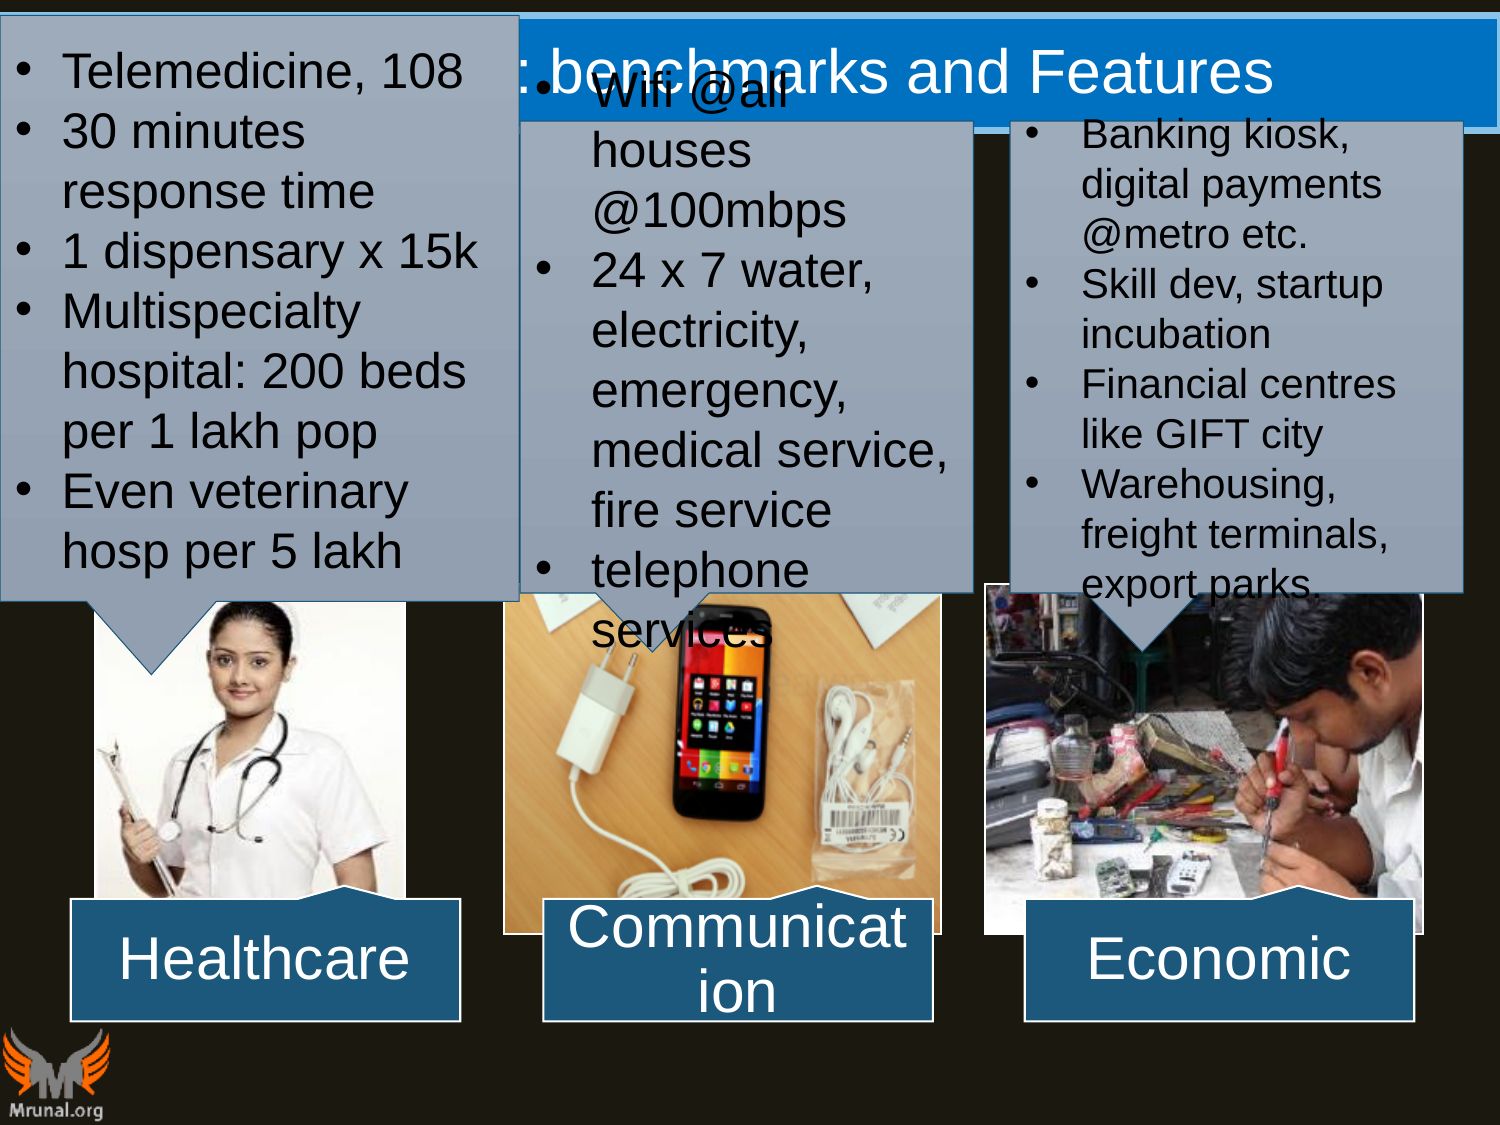

# Smart City: benchmarks and Features
Telemedicine, 108
30 minutes response time
1 dispensary x 15k
Multispecialty hospital: 200 beds per 1 lakh pop
Even veterinary hosp per 5 lakh
Wifi @all houses @100mbps
24 x 7 water, electricity, emergency, medical service, fire service
telephone services
Banking kiosk, digital payments @metro etc.
Skill dev, startup incubation
Financial centres like GIFT city
Warehousing, freight terminals, export parks.
Healthcare
Communication
Economic